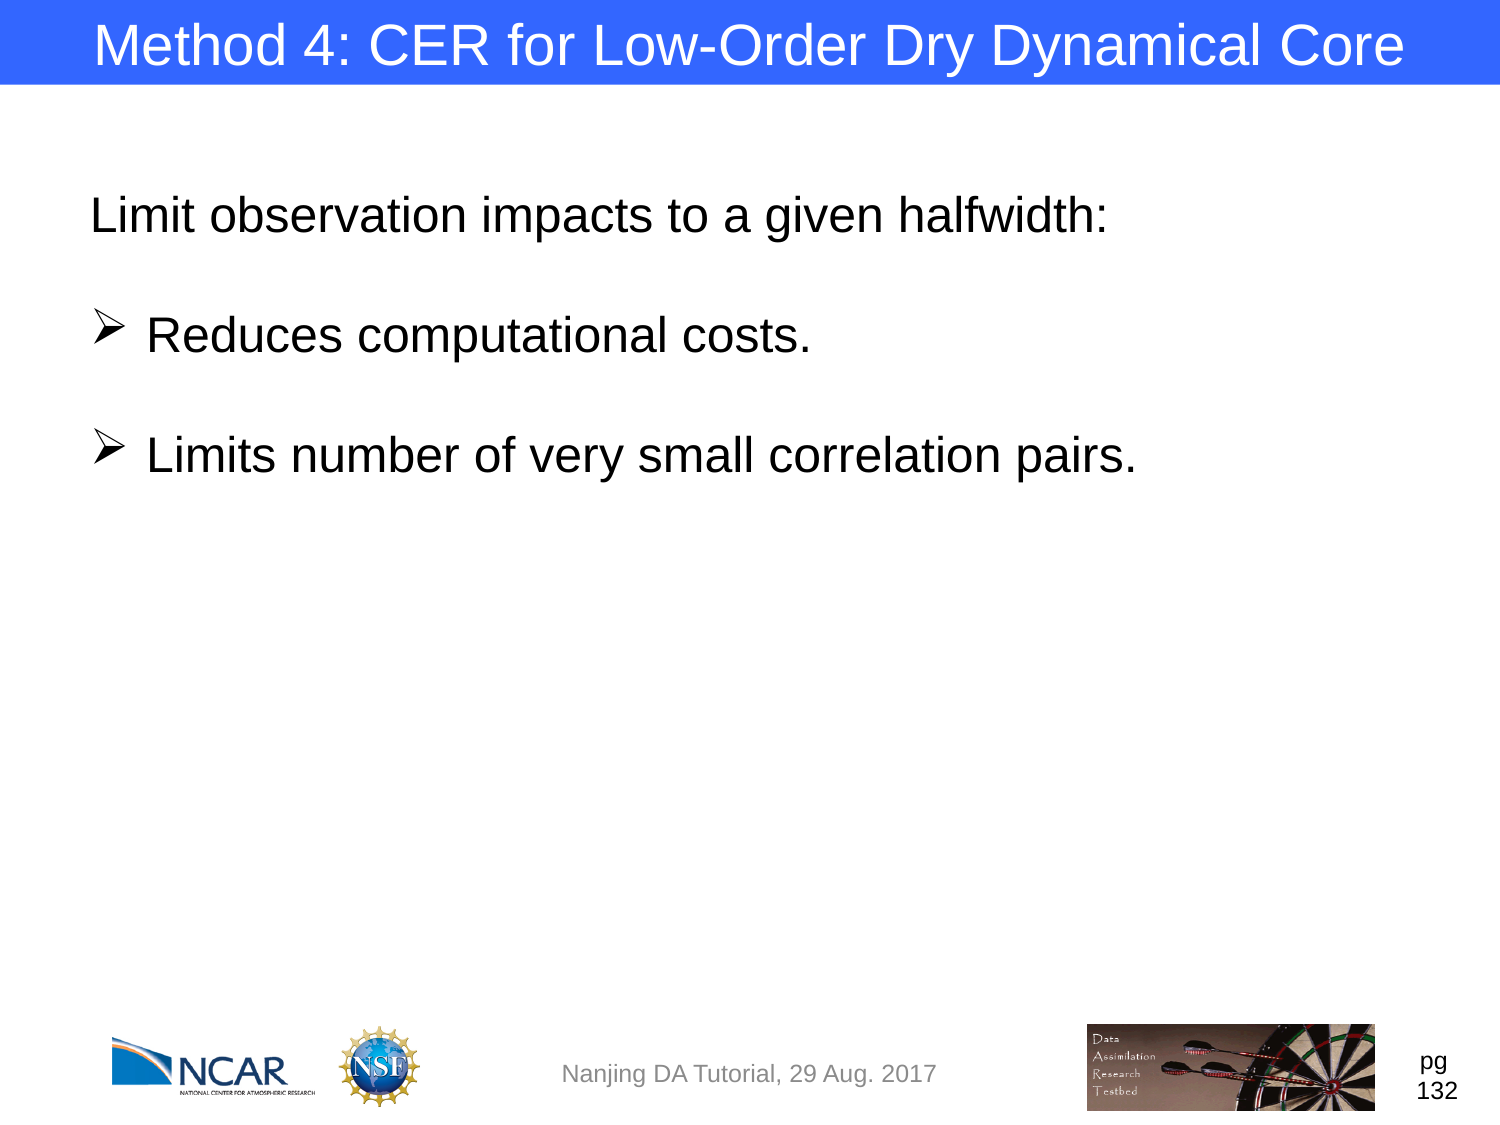

Method 4: CER for Low-Order Dry Dynamical Core
Limit observation impacts to a given halfwidth:

Reduces computational costs.

Limits number of very small correlation pairs.
Nanjing DA Tutorial, 29 Aug. 2017